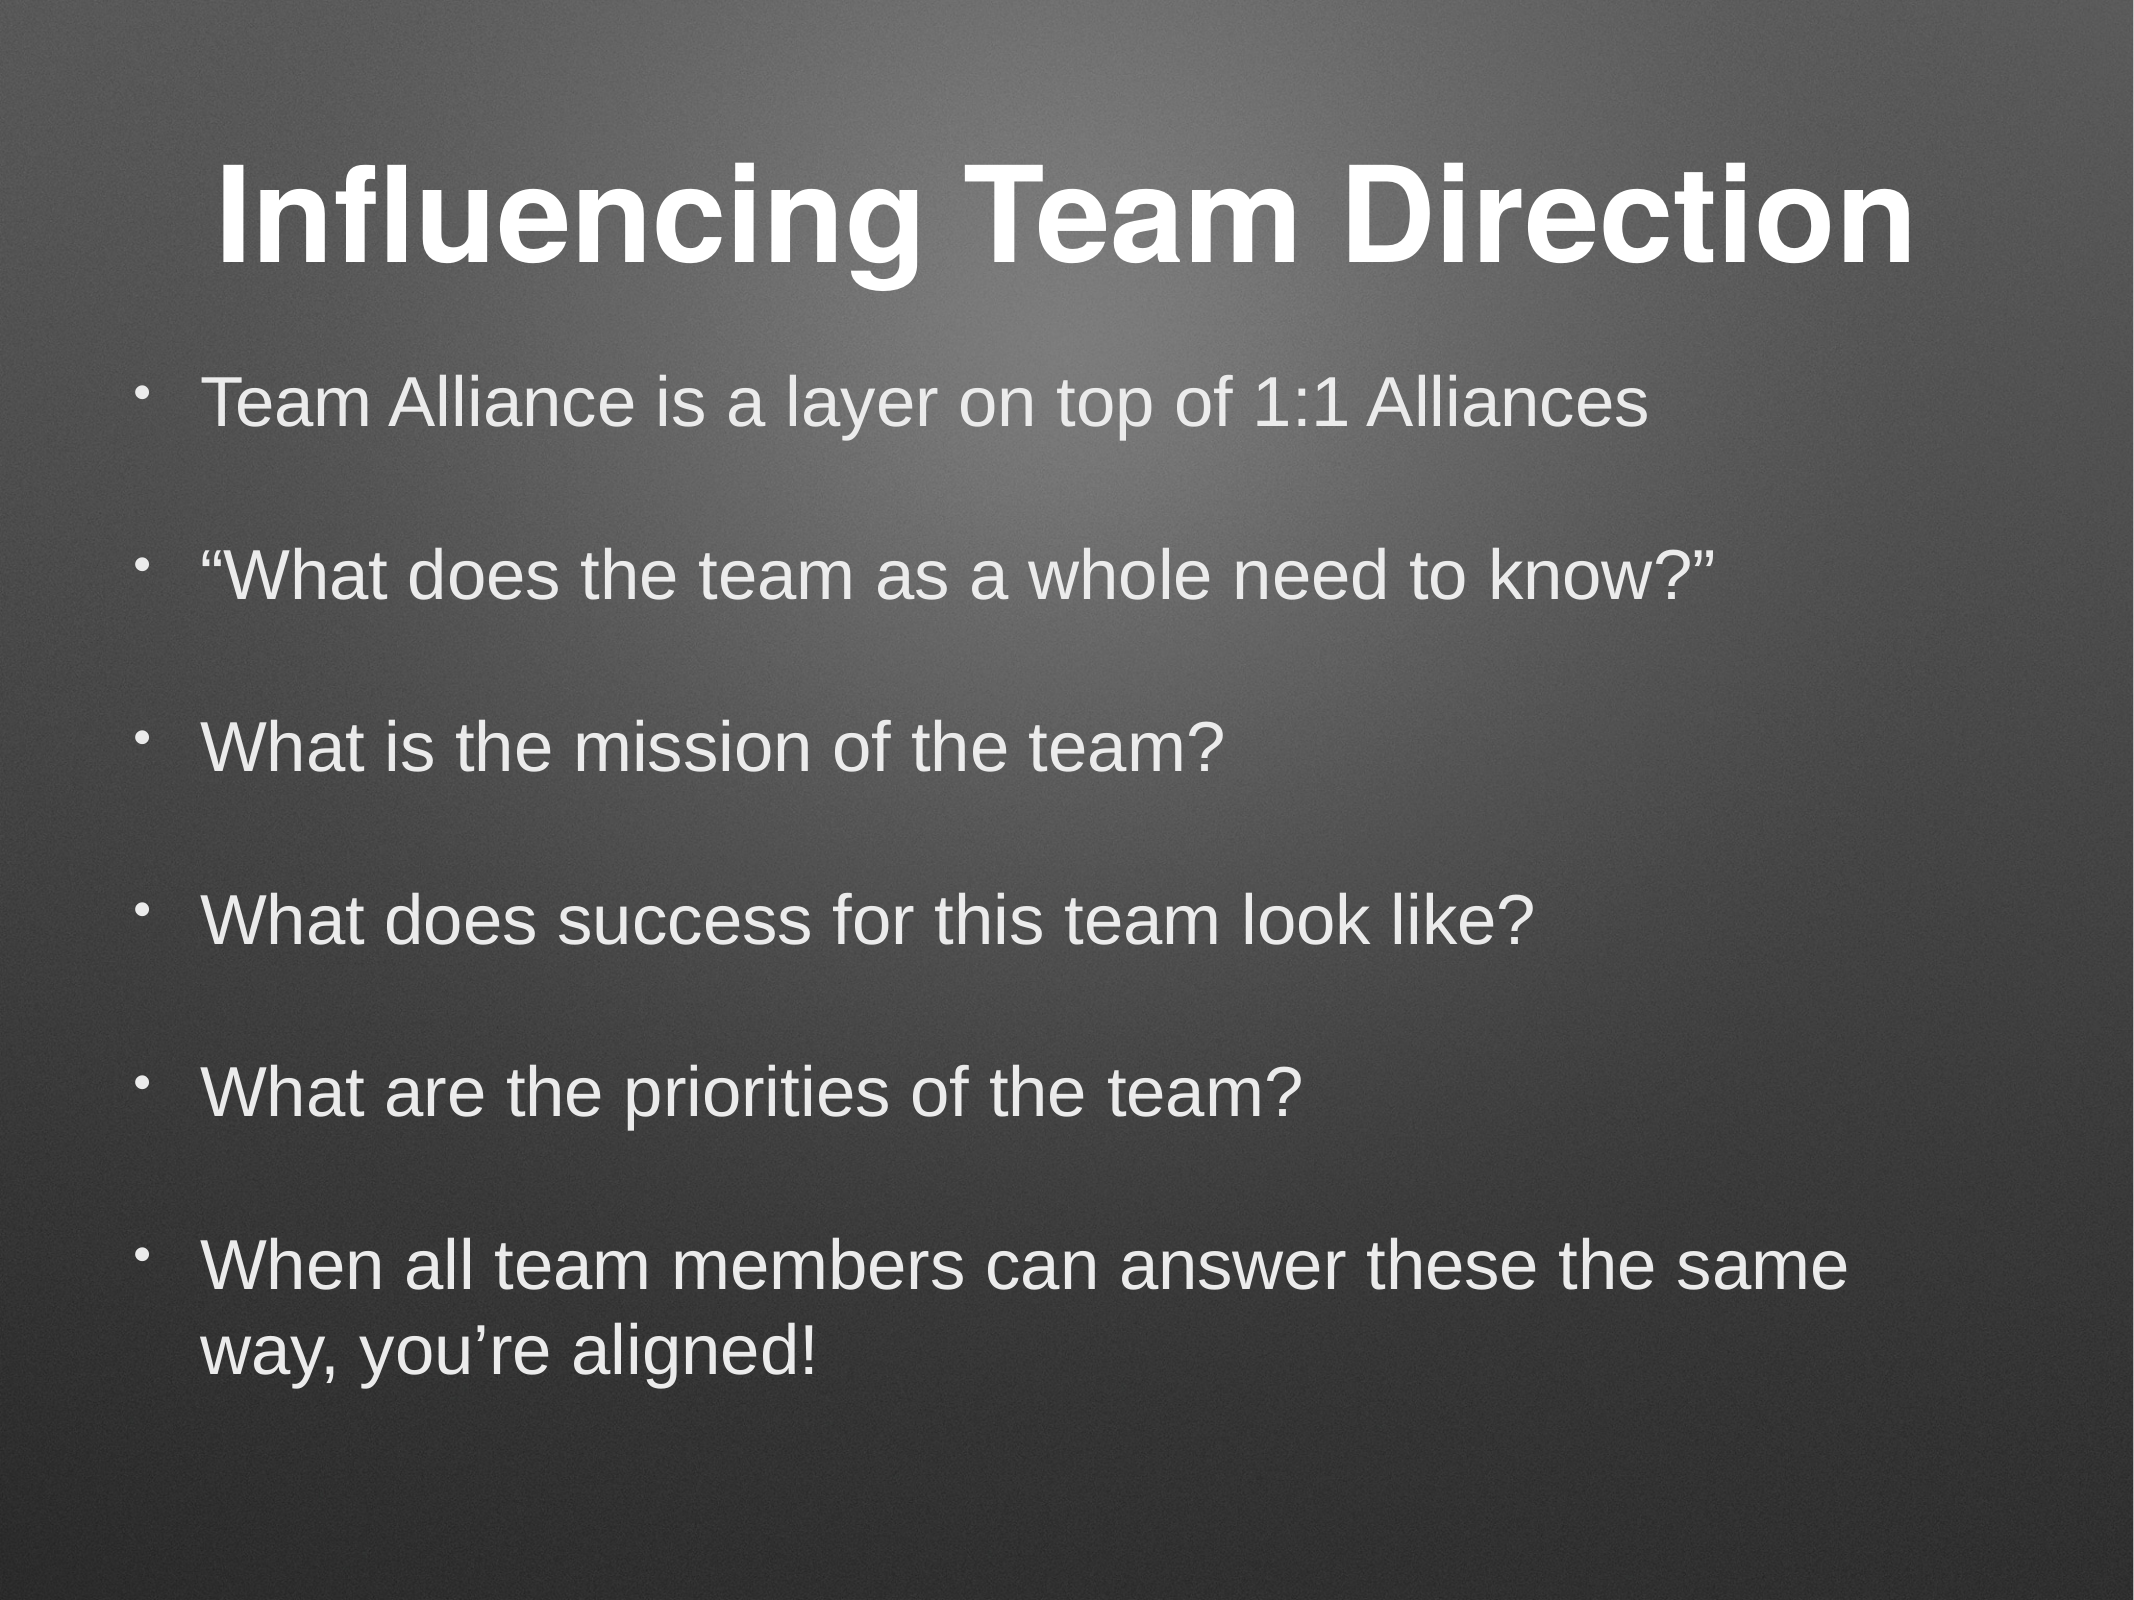

# Influencing Team Direction
Team Alliance is a layer on top of 1:1 Alliances
“What does the team as a whole need to know?”
What is the mission of the team?
What does success for this team look like?
What are the priorities of the team?
When all team members can answer these the same way, you’re aligned!